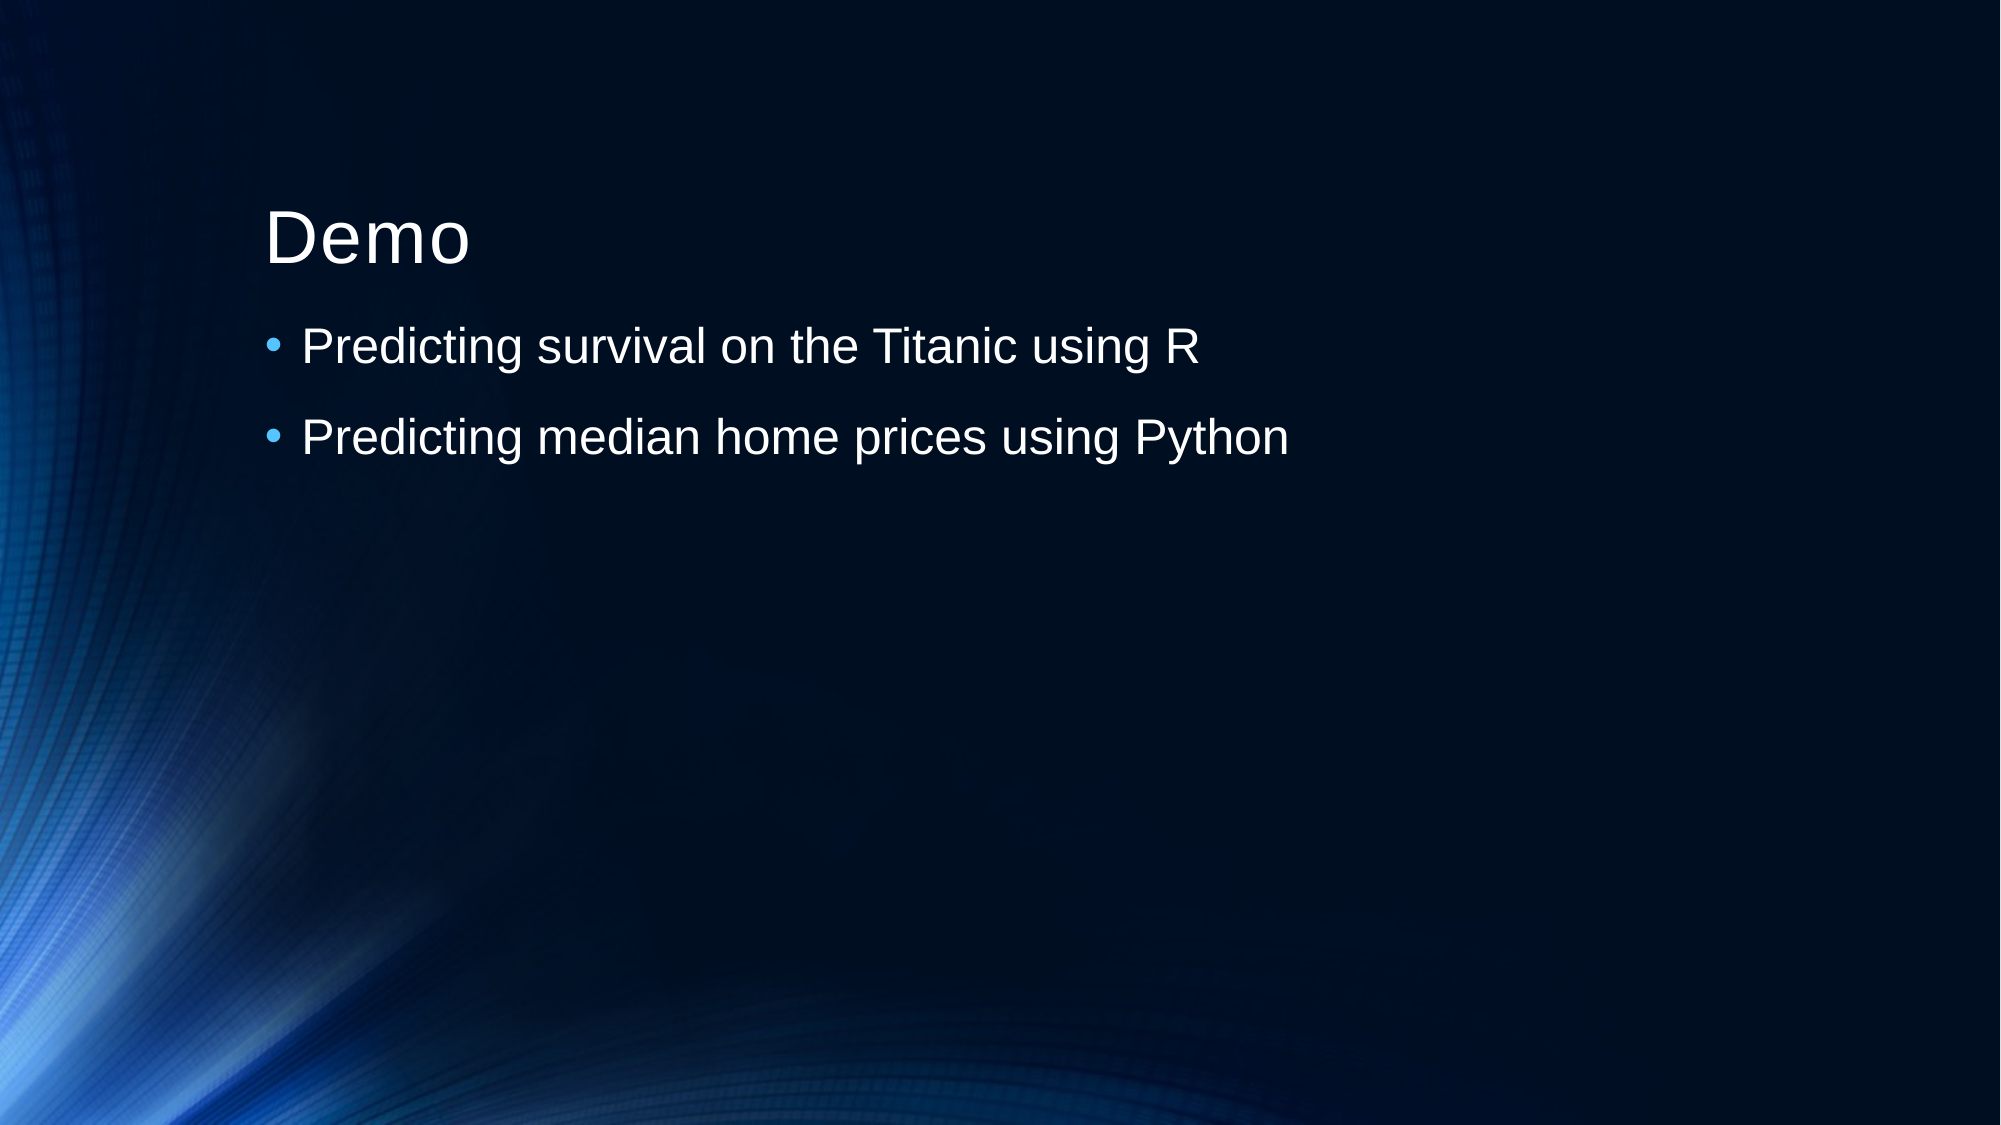

# Demo
Predicting survival on the Titanic using R
Predicting median home prices using Python